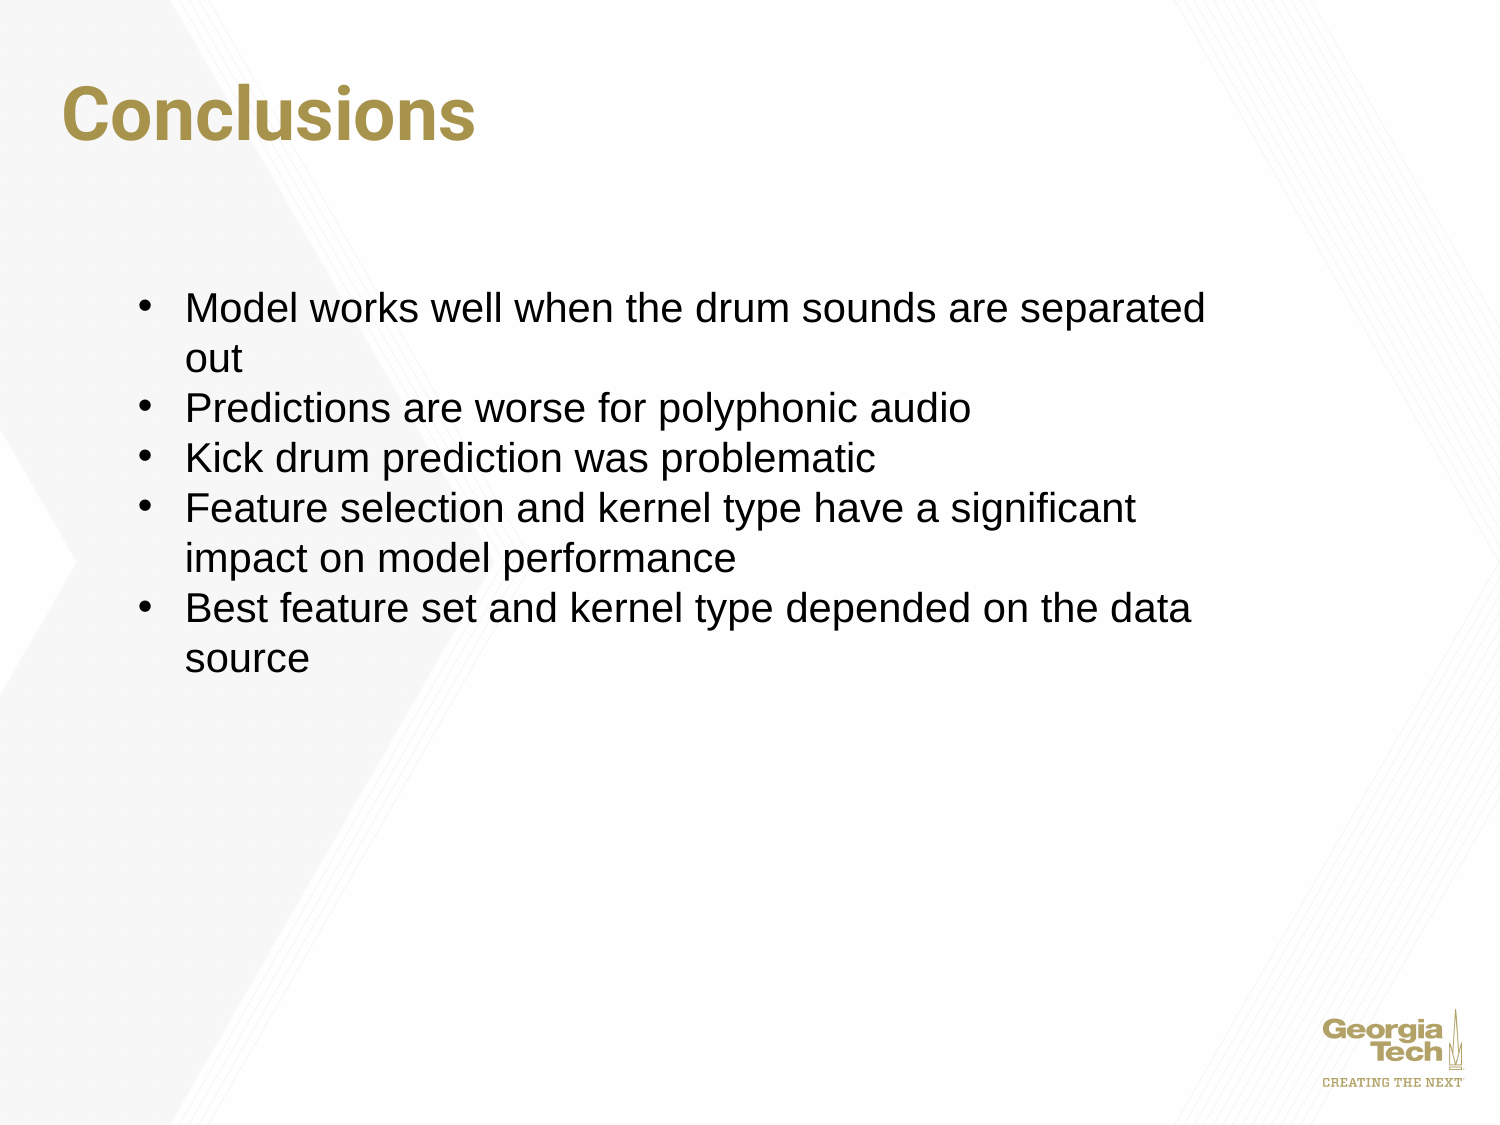

# Conclusions
Model works well when the drum sounds are separated out
Predictions are worse for polyphonic audio
Kick drum prediction was problematic
Feature selection and kernel type have a significant impact on model performance
Best feature set and kernel type depended on the data source